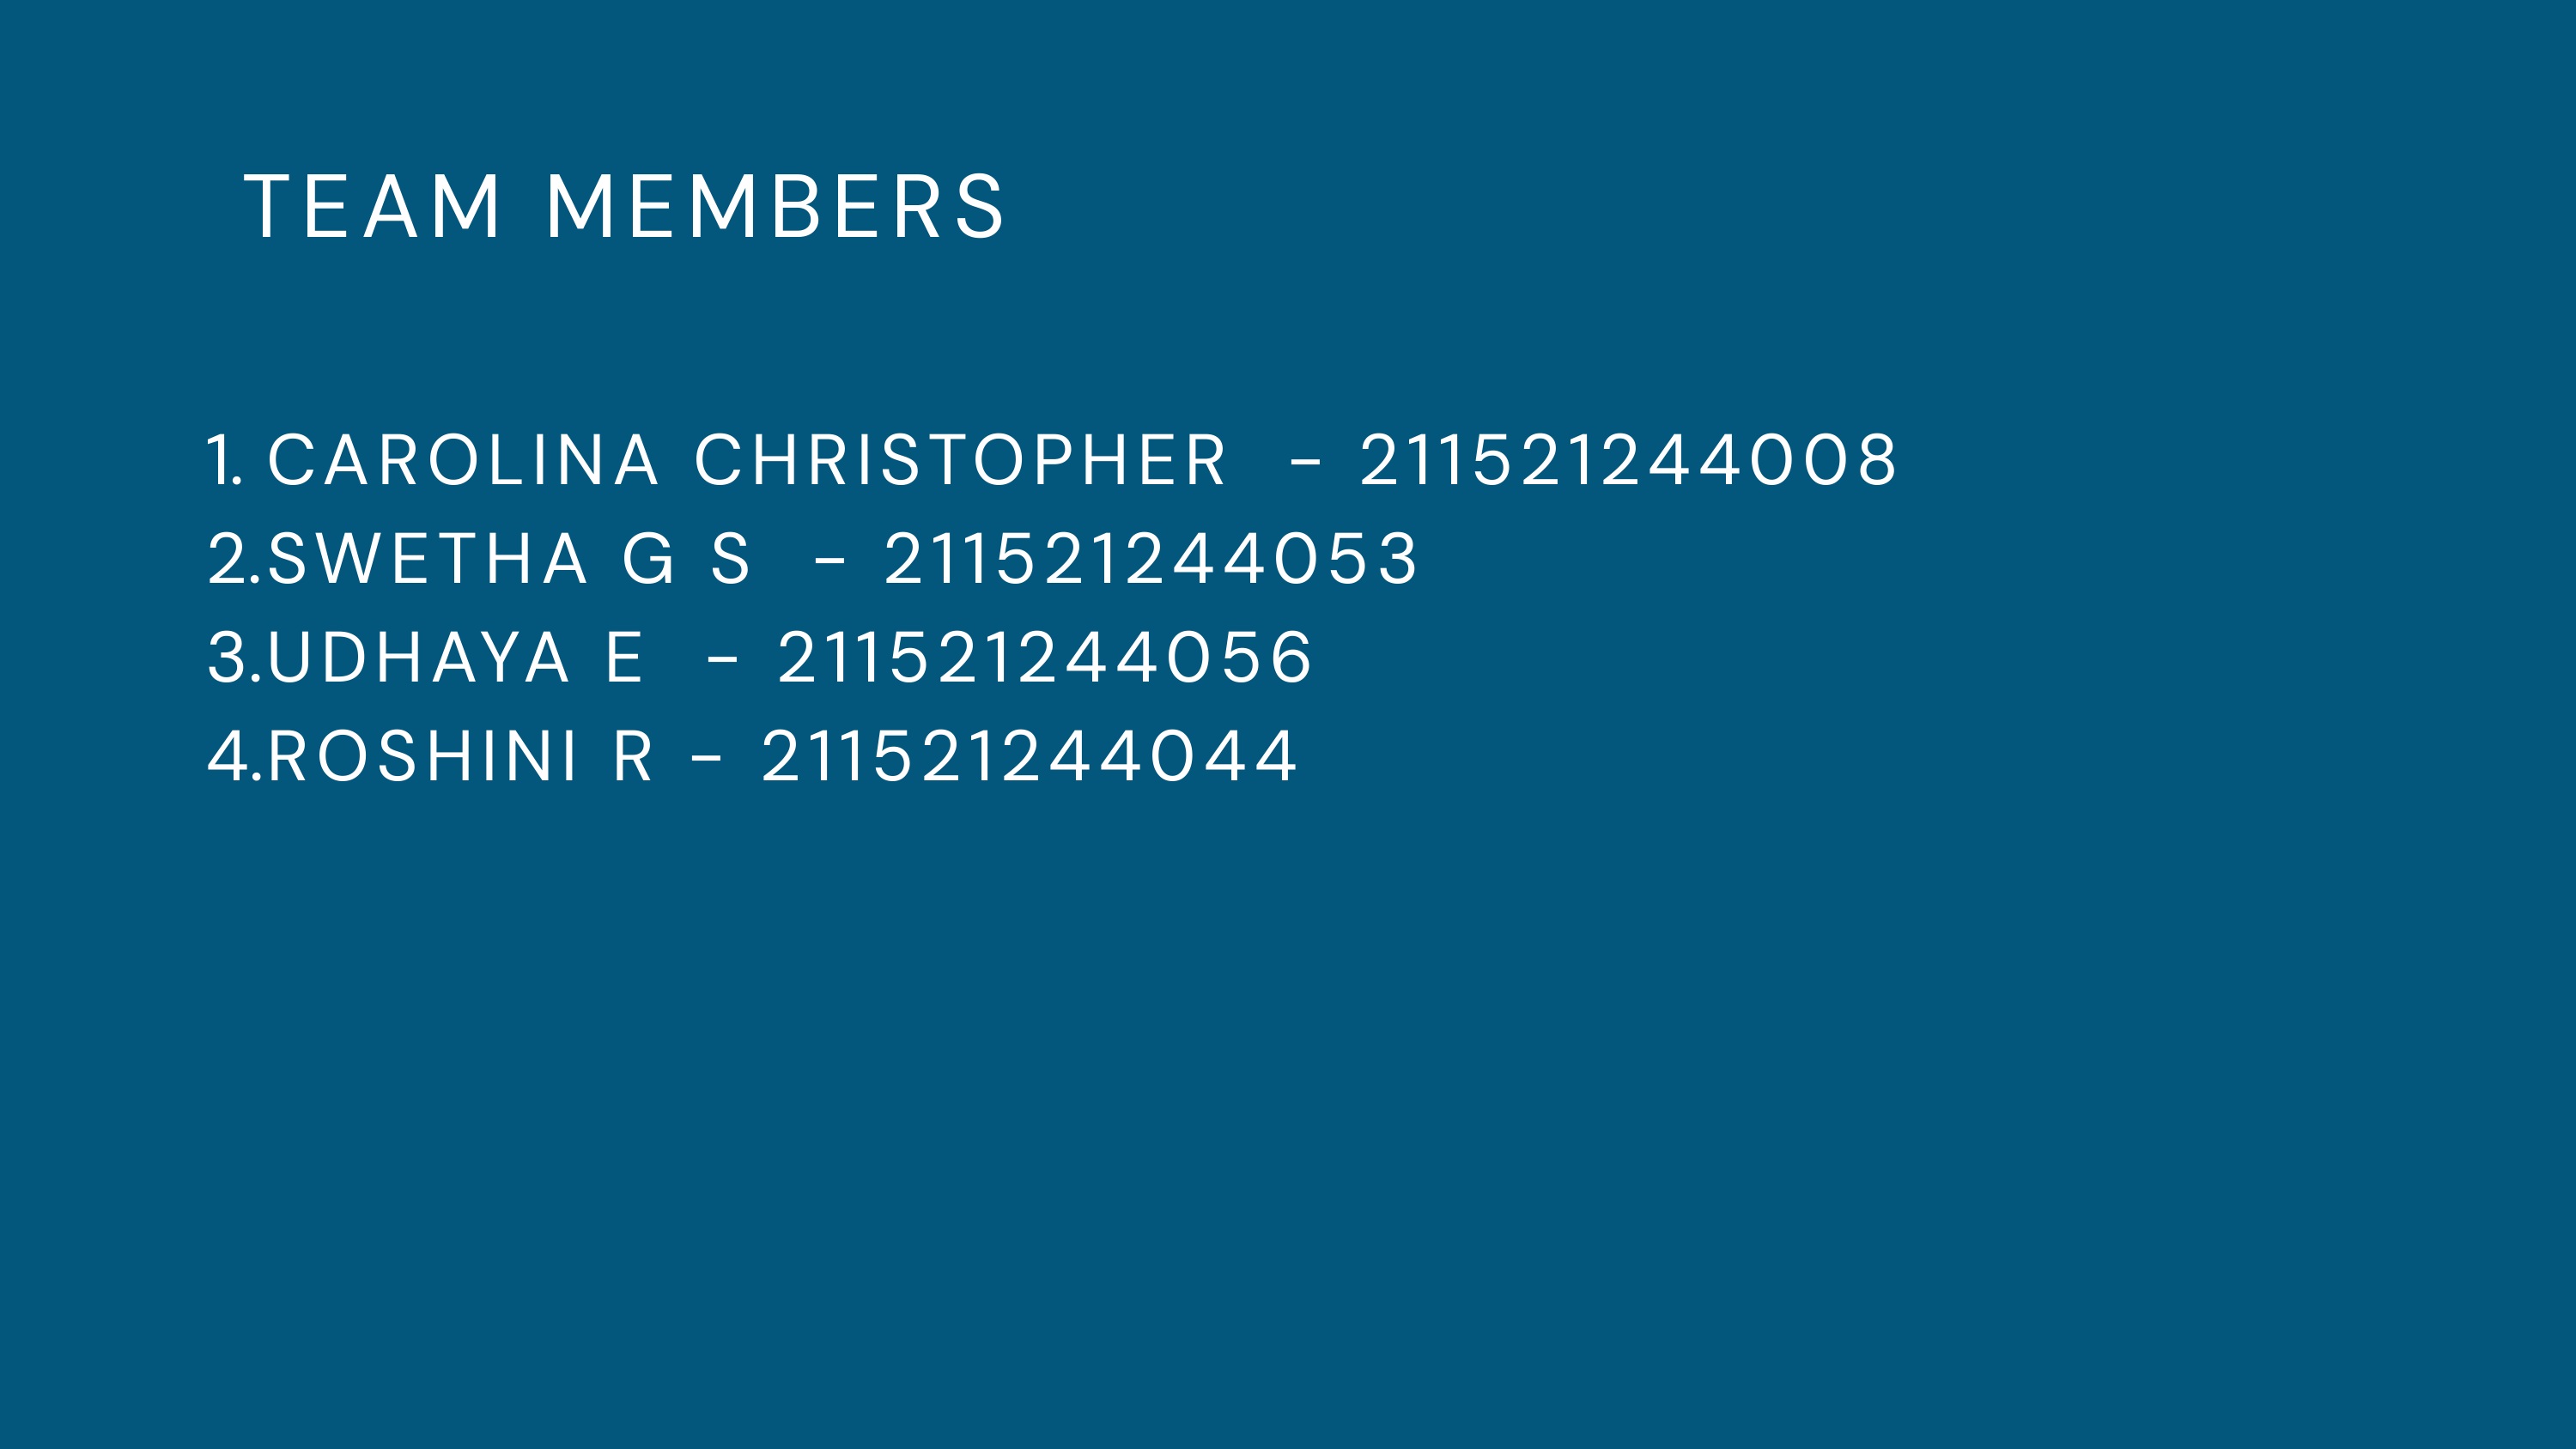

TEAM MEMBERS
CAROLINA CHRISTOPHER  - 211521244008
SWETHA G S  - 211521244053
UDHAYA E  - 211521244056
ROSHINI R - 211521244044